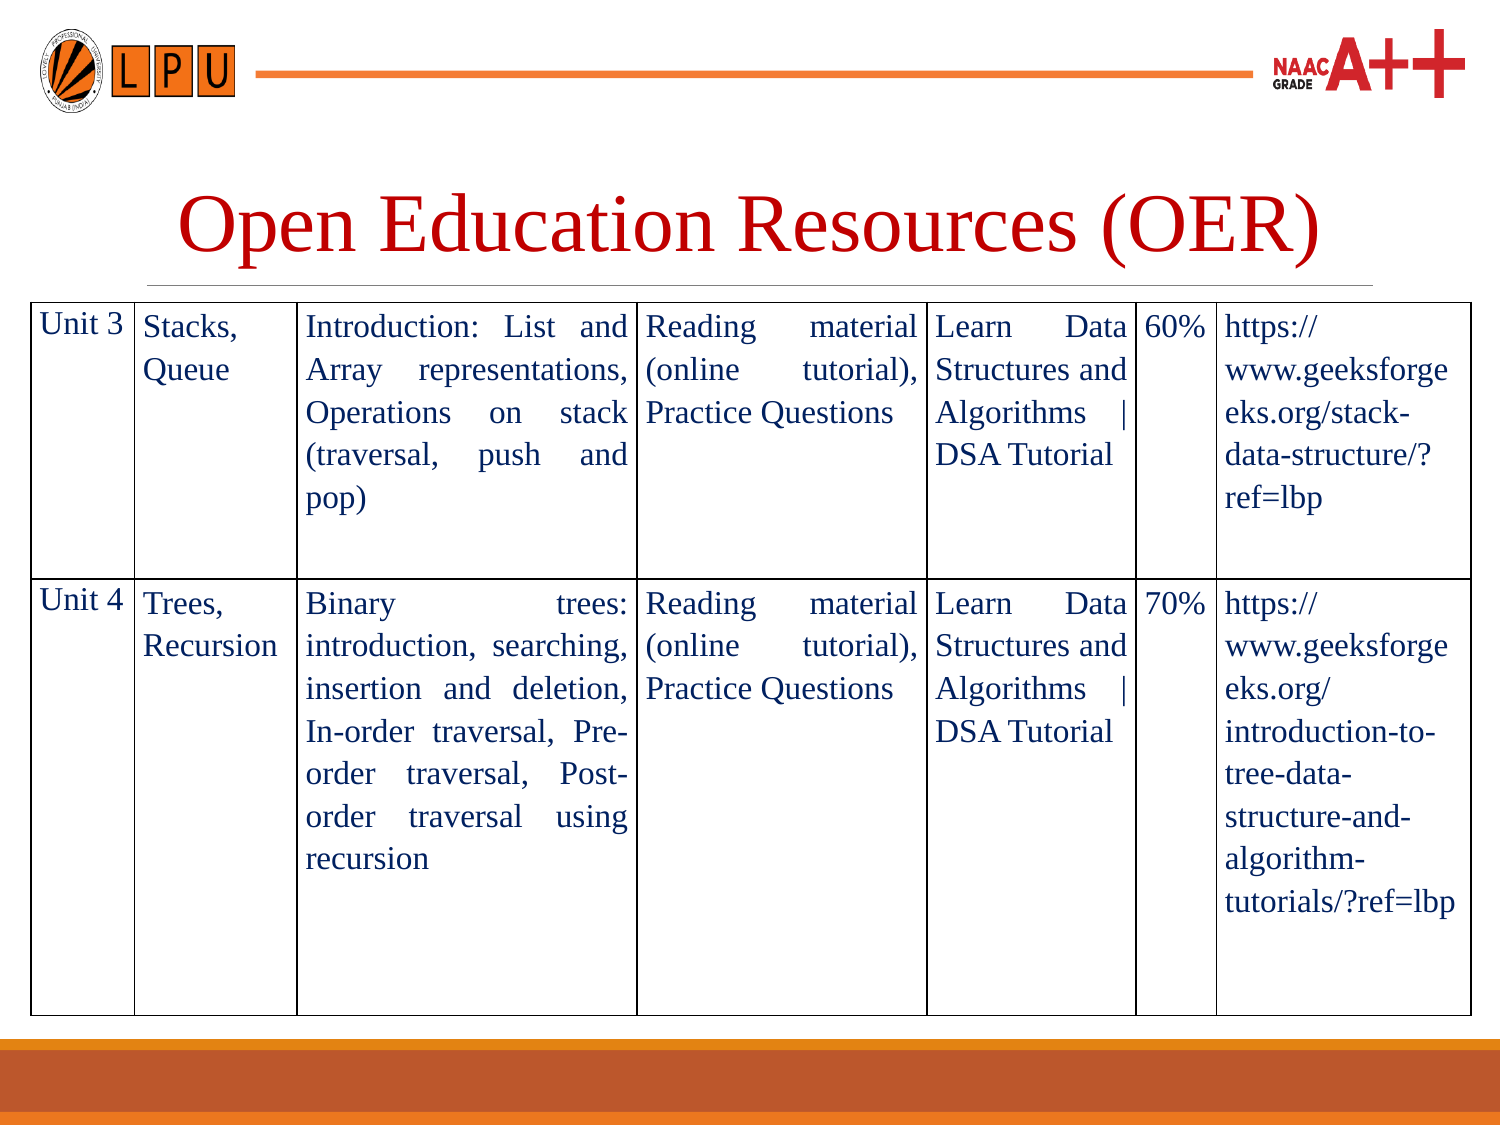

# Open Education Resources (OER)
| Unit 3 | Stacks, Queue | Introduction: List and Array representations, Operations on stack (traversal, push and pop) | Reading material (online tutorial), Practice Questions | Learn Data Structures and Algorithms |DSA Tutorial | 60% | https://www.geeksforgeeks.org/stack-data-structure/?ref=lbp |
| --- | --- | --- | --- | --- | --- | --- |
| Unit 4 | Trees, Recursion | Binary trees: introduction, searching, insertion and deletion, In-order traversal, Pre-order traversal, Post-order traversal using recursion | Reading material (online tutorial), Practice Questions | Learn Data Structures and Algorithms |DSA Tutorial | 70% | https://www.geeksforgeeks.org/introduction-to-tree-data-structure-and-algorithm-tutorials/?ref=lbp |